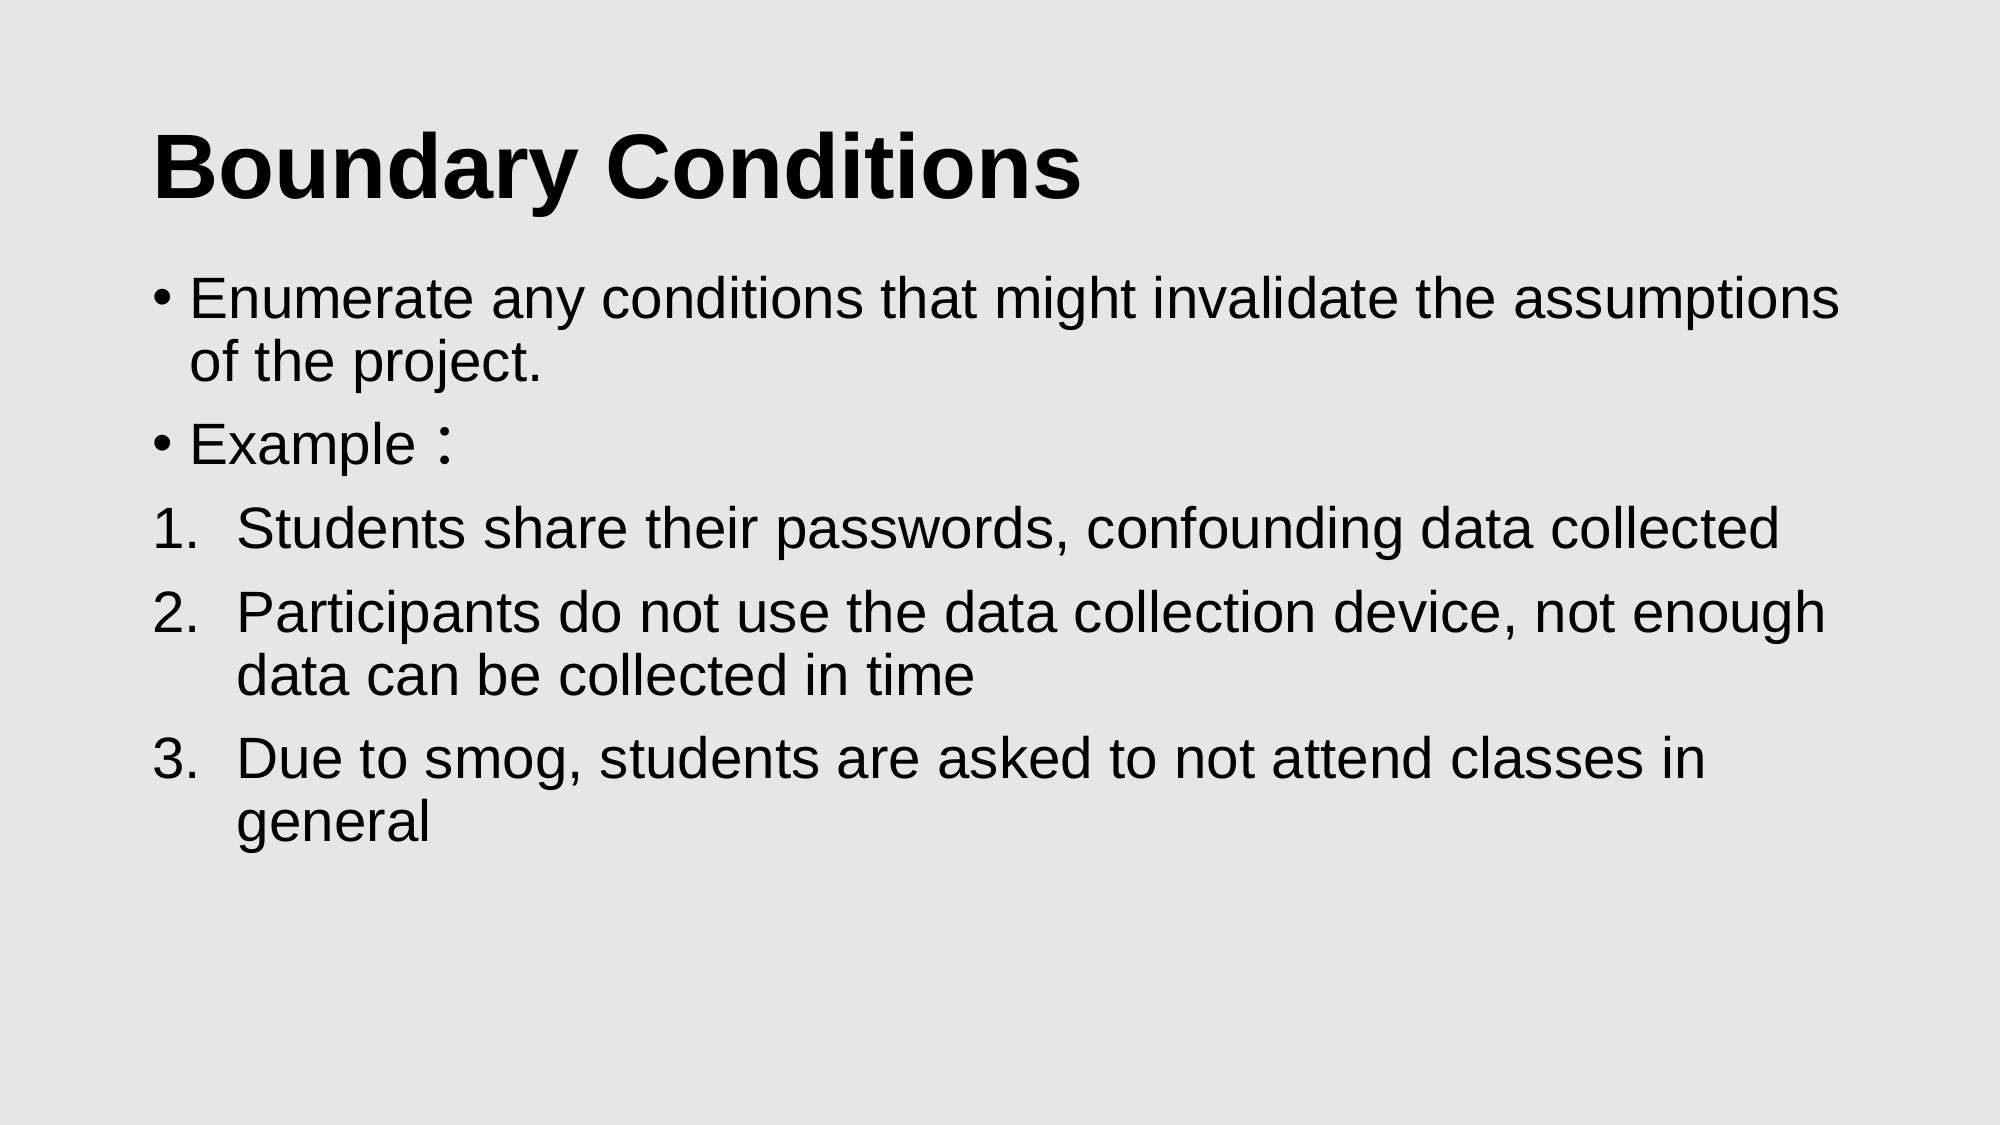

# Boundary Conditions
Enumerate any conditions that might invalidate the assumptions of the project.
Example：
Students share their passwords, confounding data collected
Participants do not use the data collection device, not enough data can be collected in time
Due to smog, students are asked to not attend classes in general